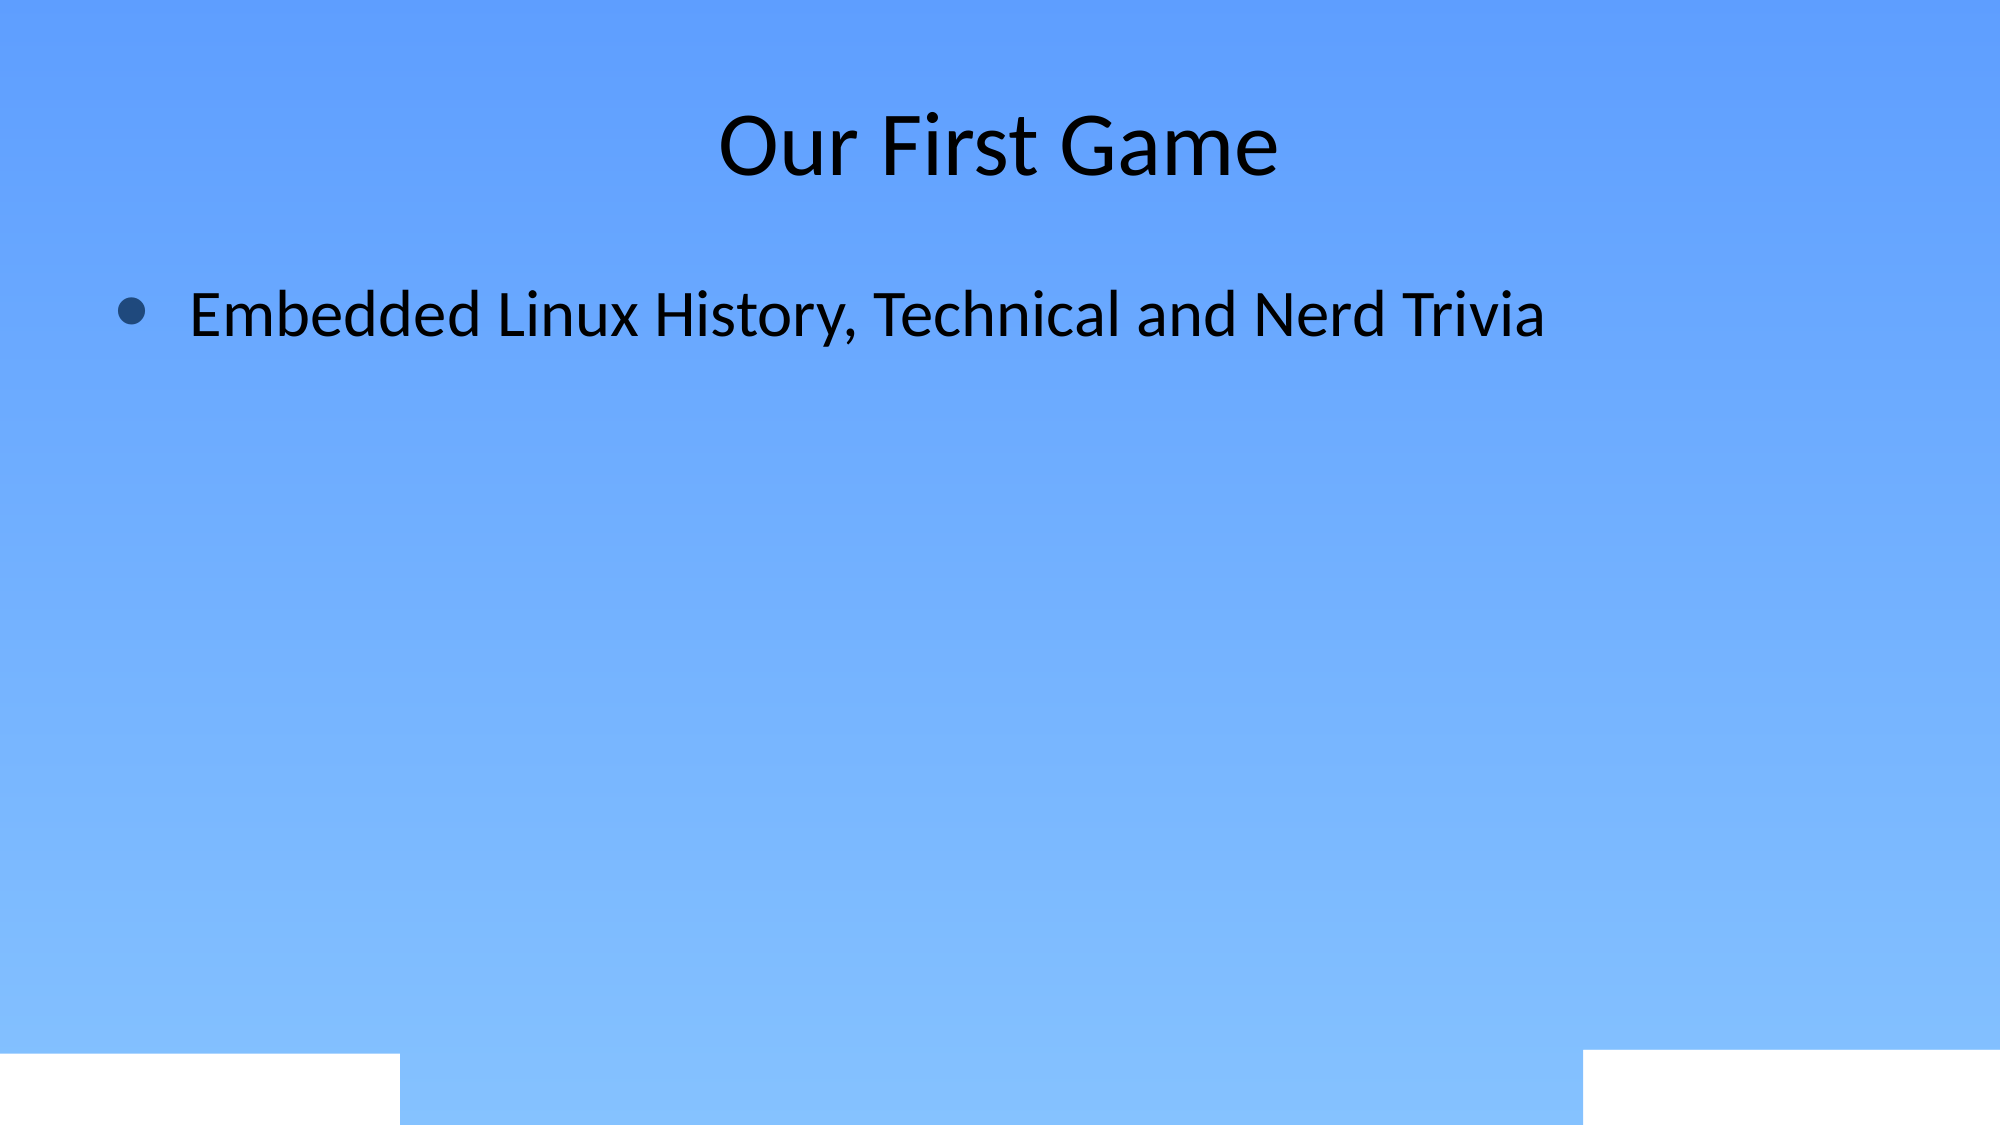

# Our First Game
Embedded Linux History, Technical and Nerd Trivia